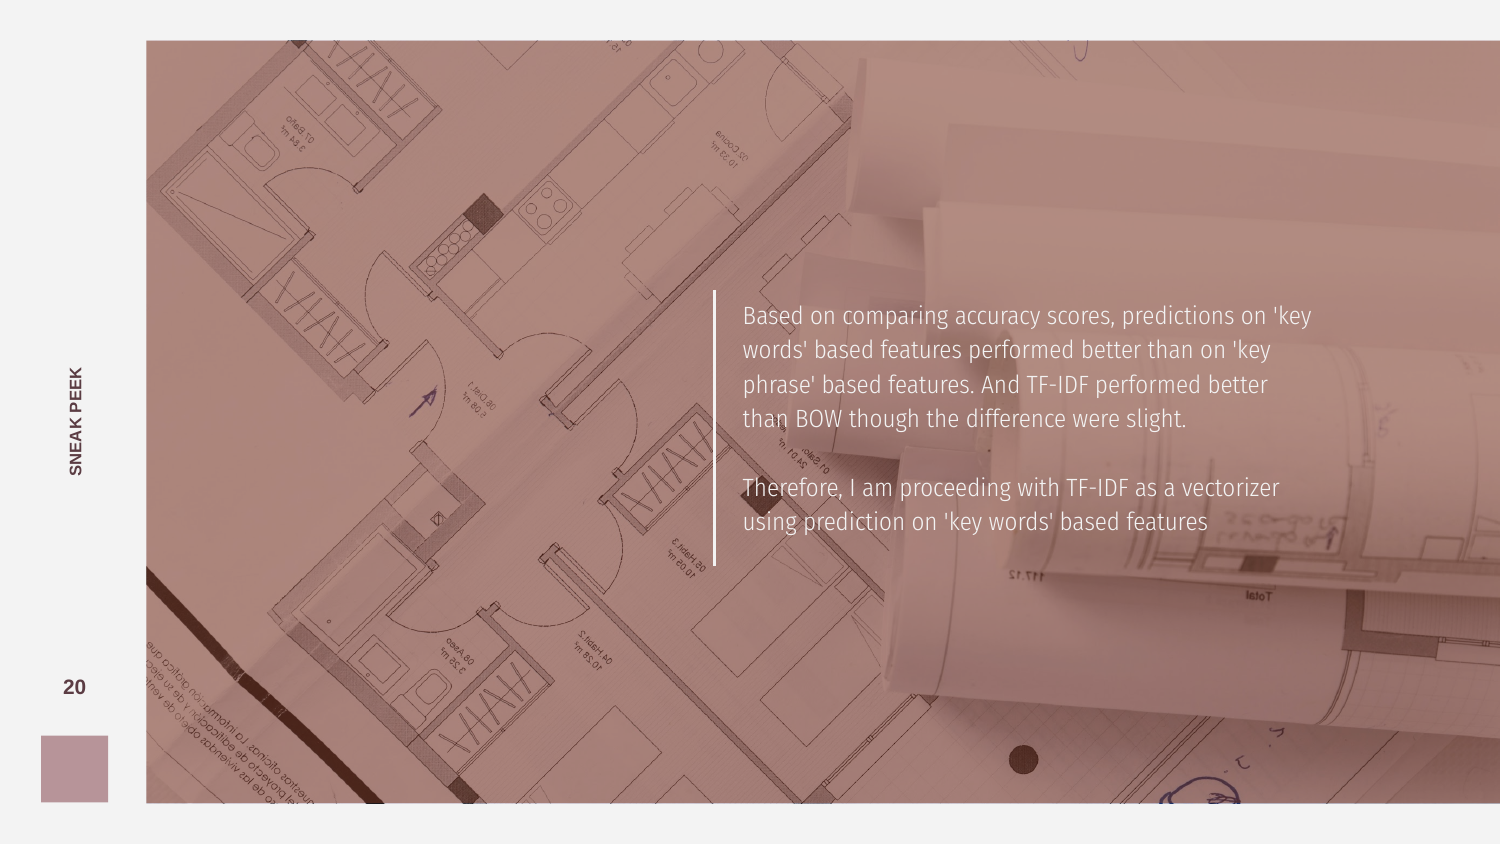

# SNEAK PEEK
Based on comparing accuracy scores, predictions on 'key words' based features performed better than on 'key phrase' based features. And TF-IDF performed better than BOW though the difference were slight.
Therefore, I am proceeding with TF-IDF as a vectorizer using prediction on 'key words' based features

20